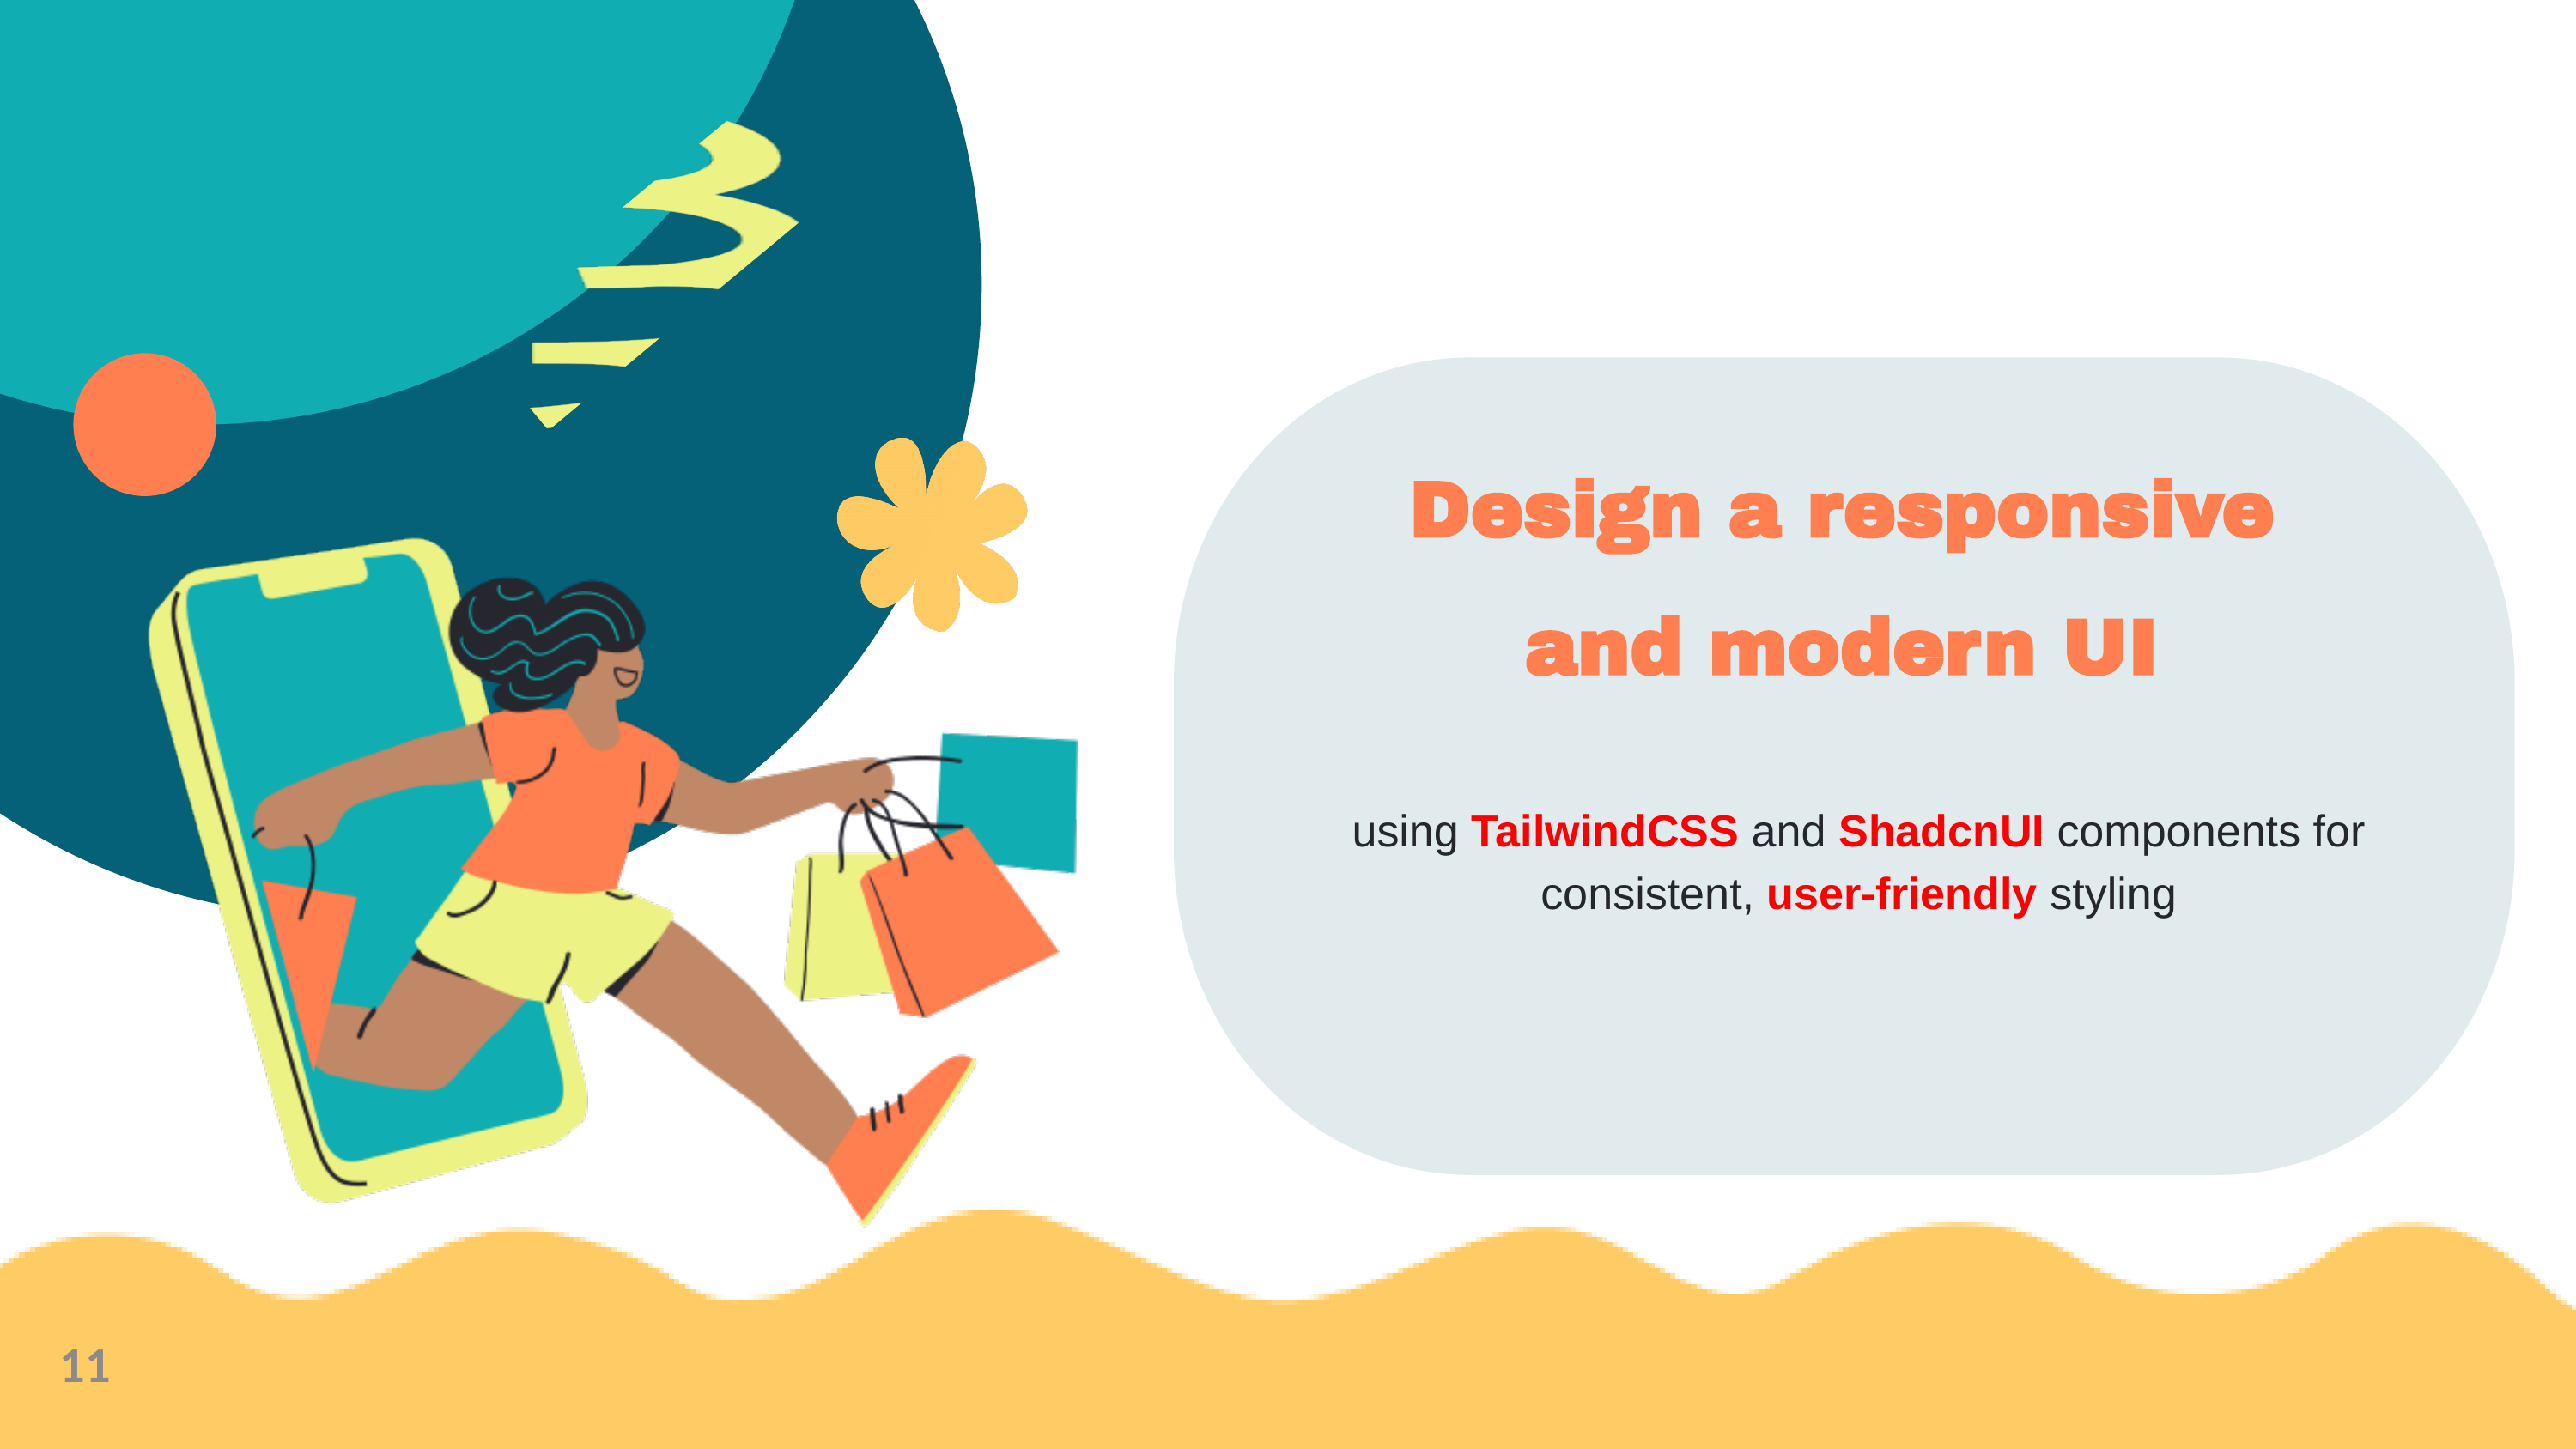

Design a responsive and modern UI

using TailwindCSS and ShadcnUI components for consistent, user-friendly styling

11